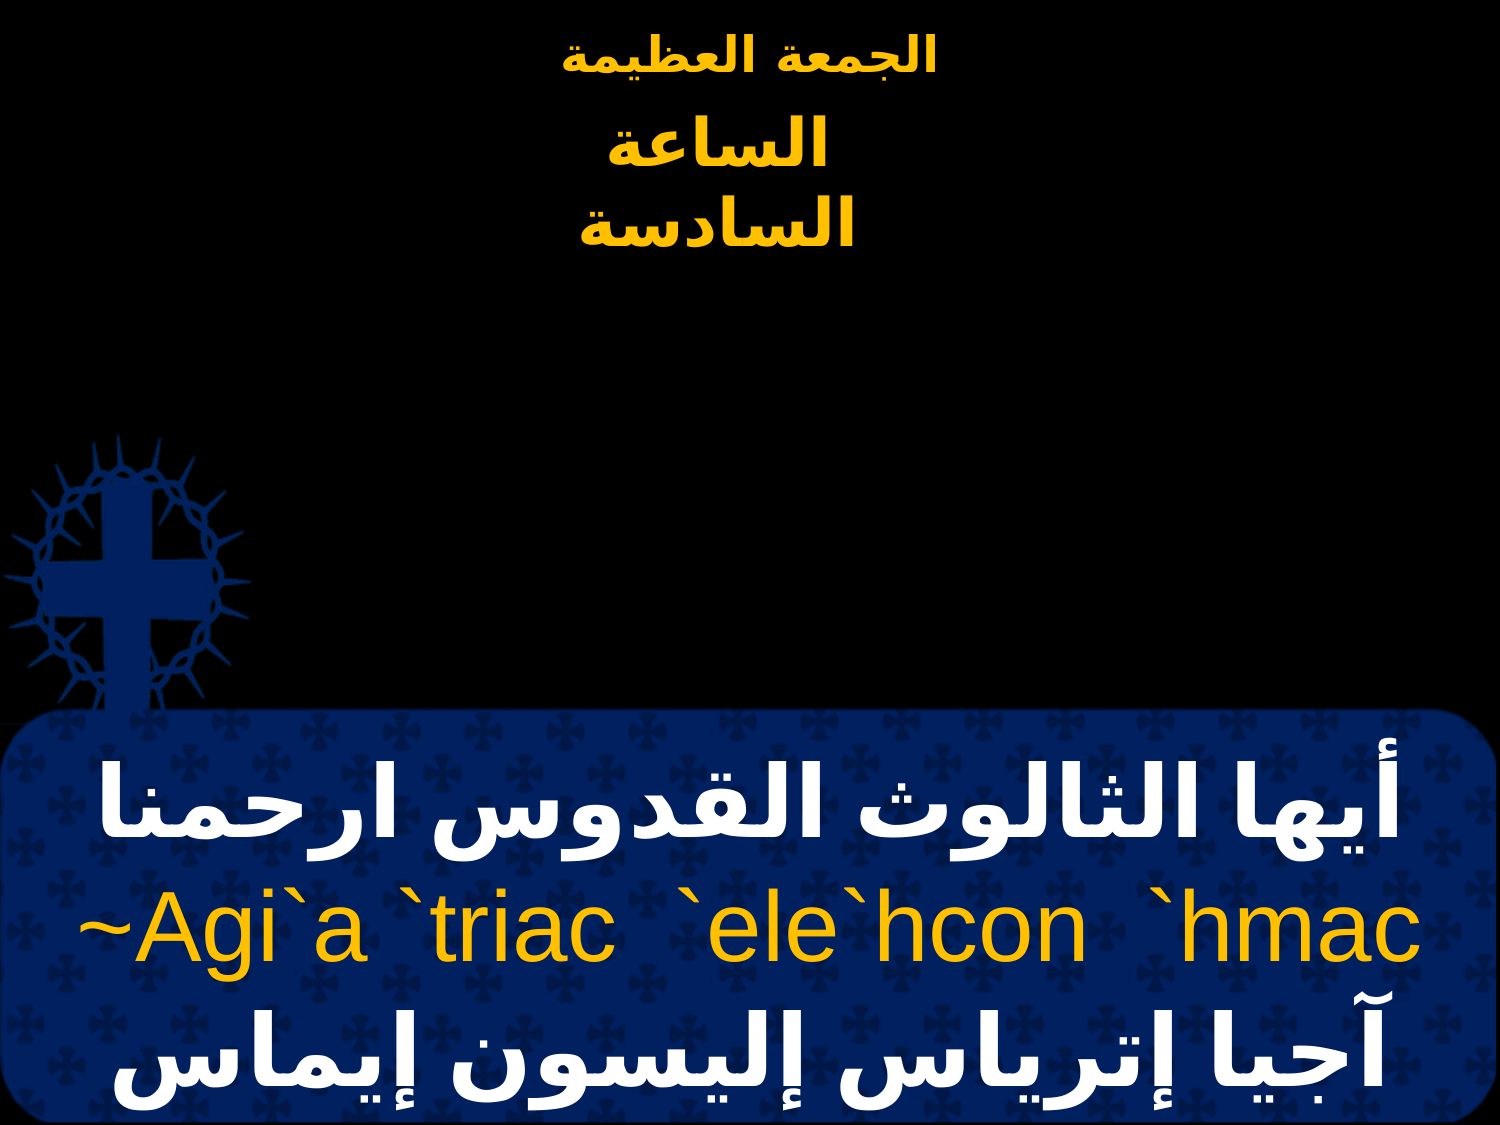

# أيها الثالوث القدوس ارحمنا
~Agi`a `triac  `ele`hcon  `hmac
آجيا إترياس إليسون إيماس